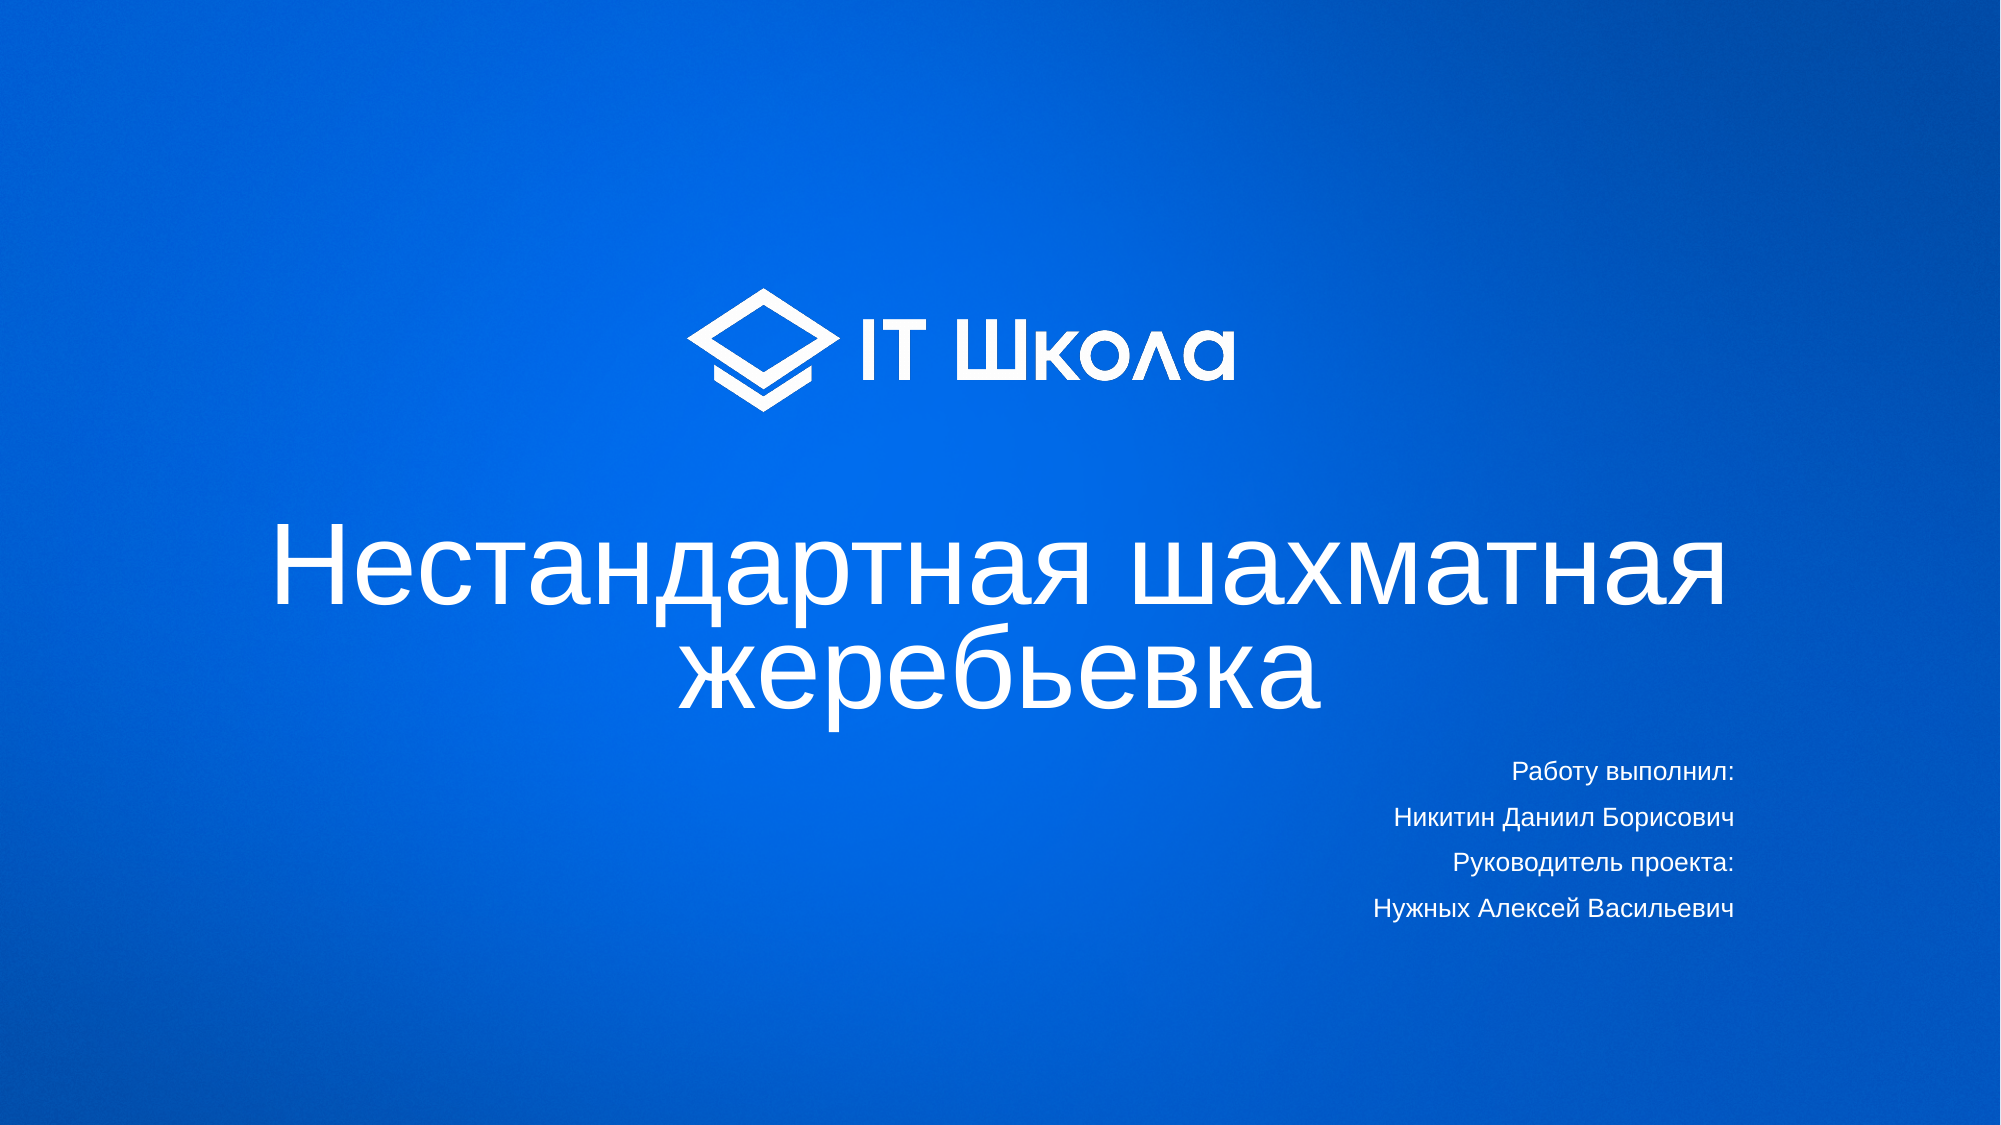

# Нестандартная шахматная жеребьевка
Работу выполнил:
Никитин Даниил Борисович
Руководитель проекта:
Нужных Алексей Васильевич

2